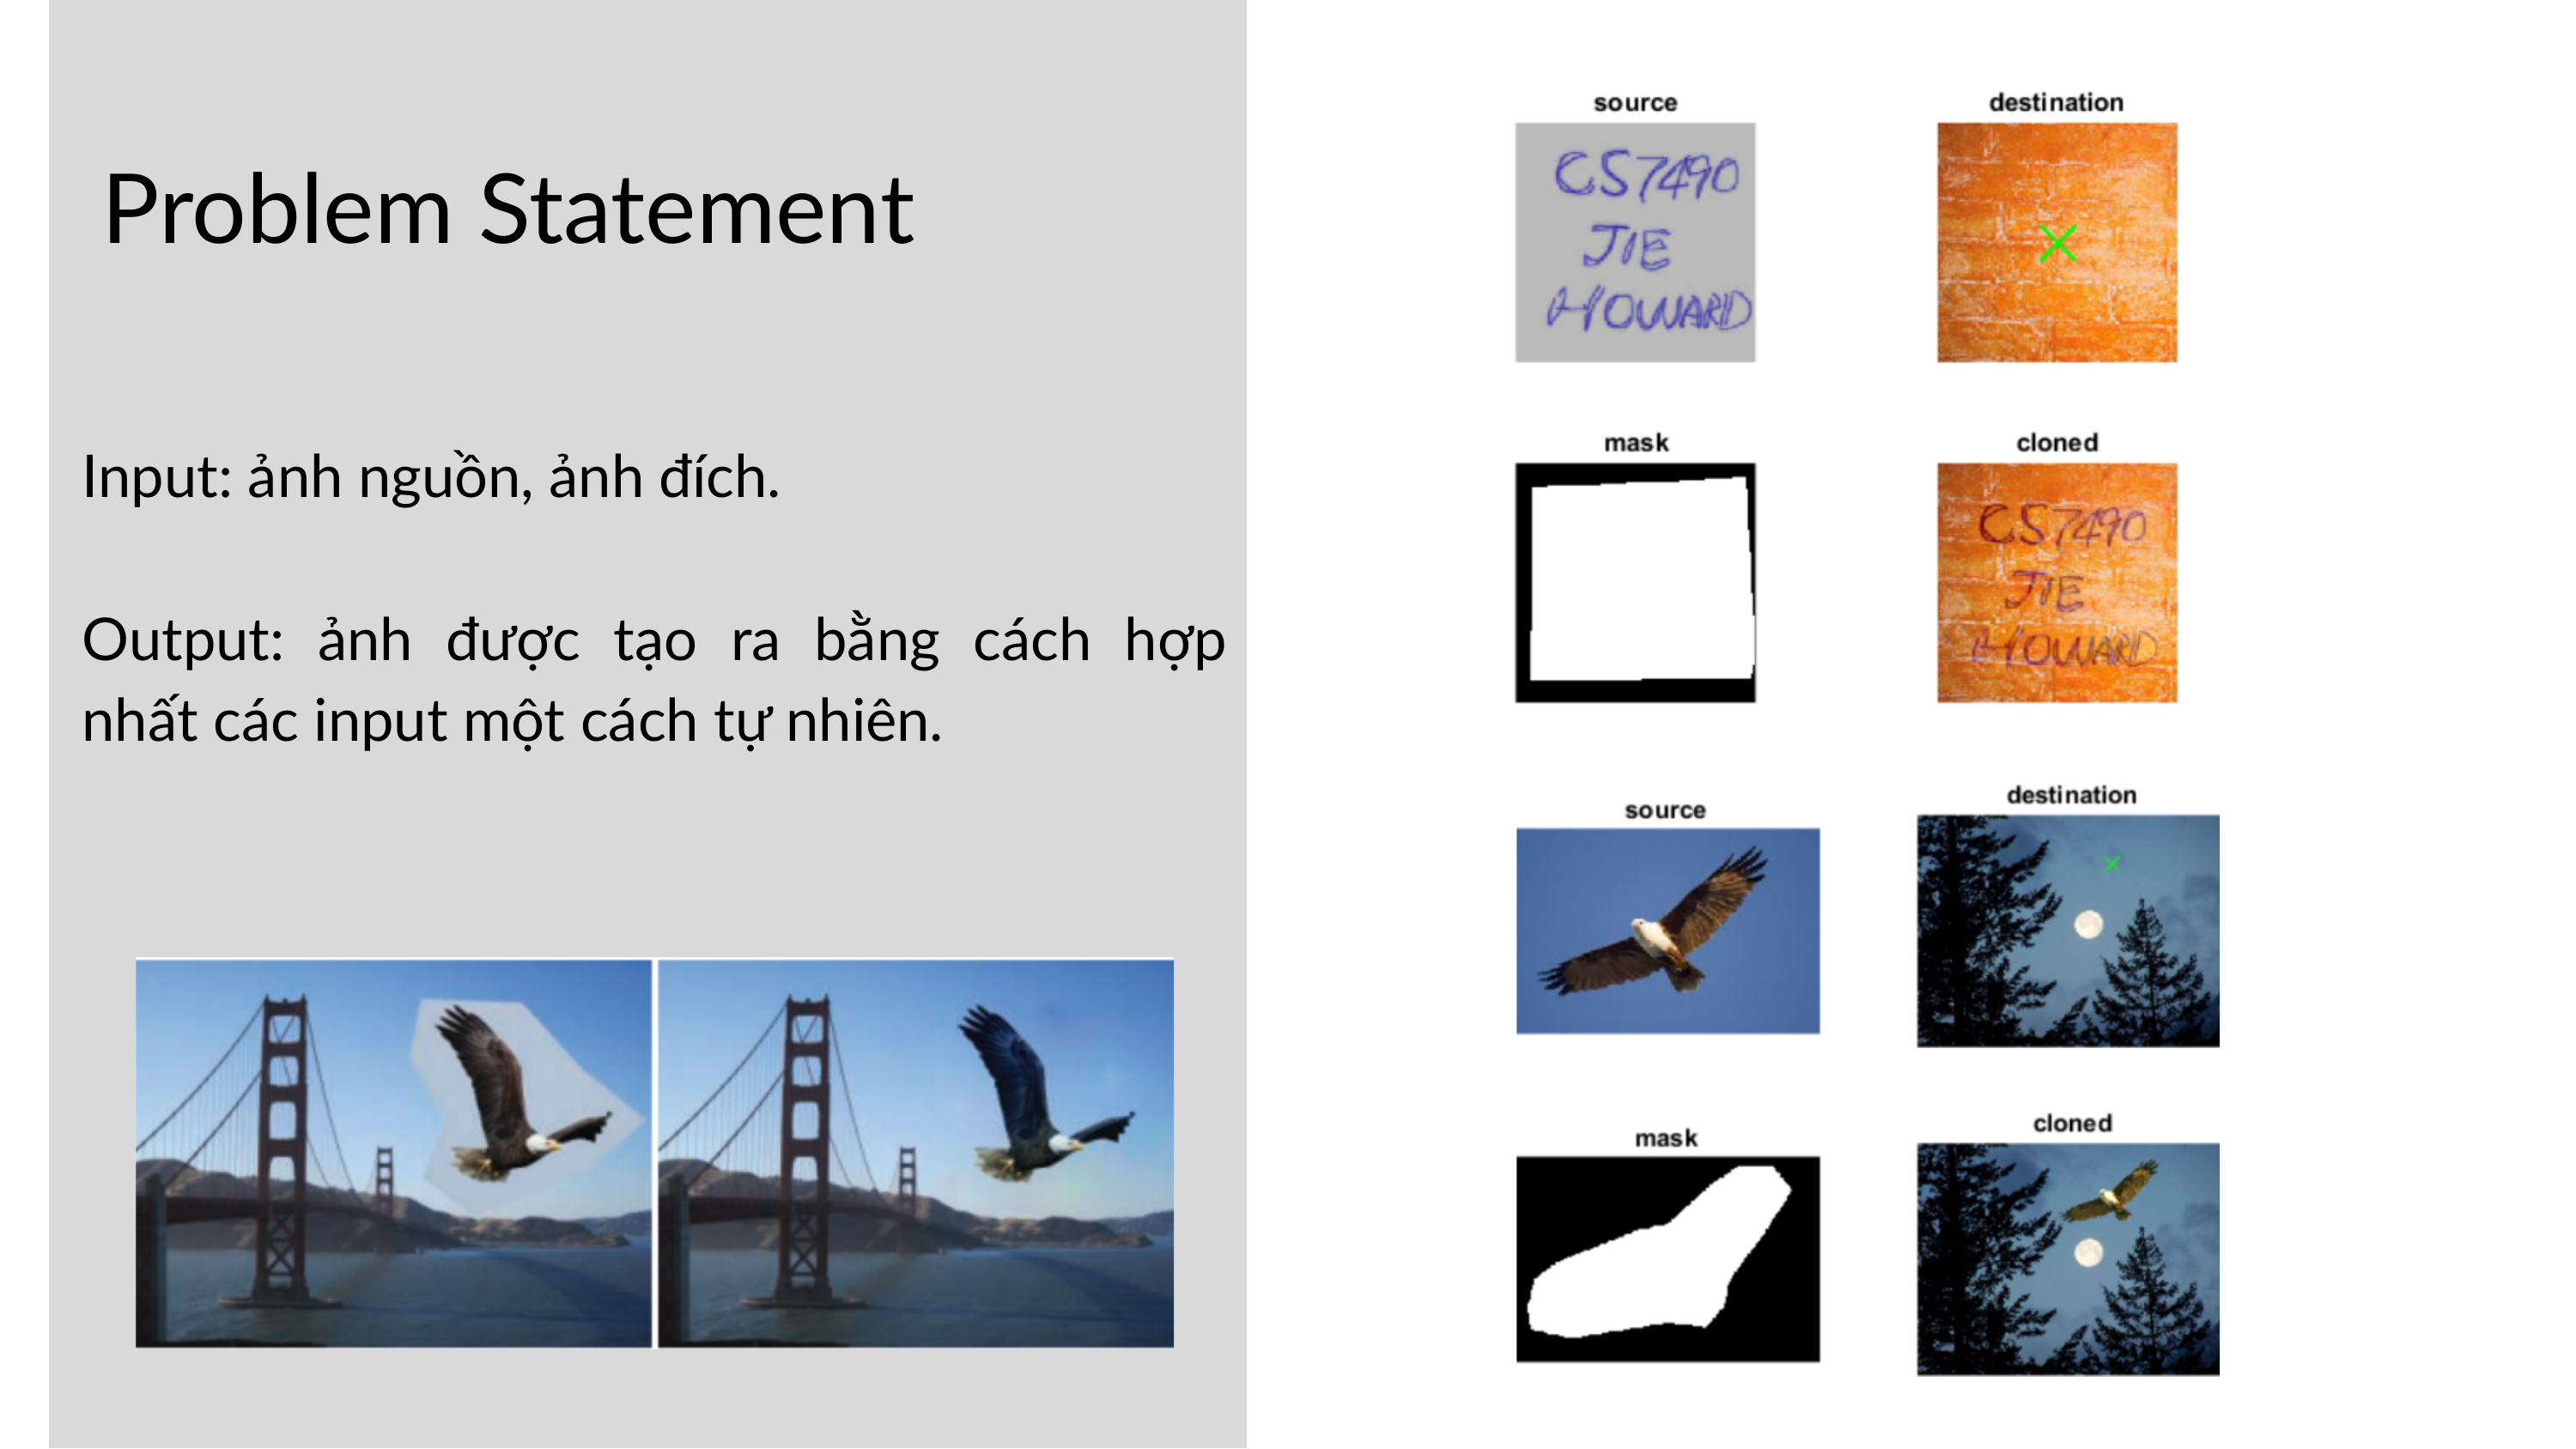

Problem Statement
Input: ảnh nguồn, ảnh đích.

Output: ảnh được tạo ra bằng cách hợp nhất các input một cách tự nhiên.